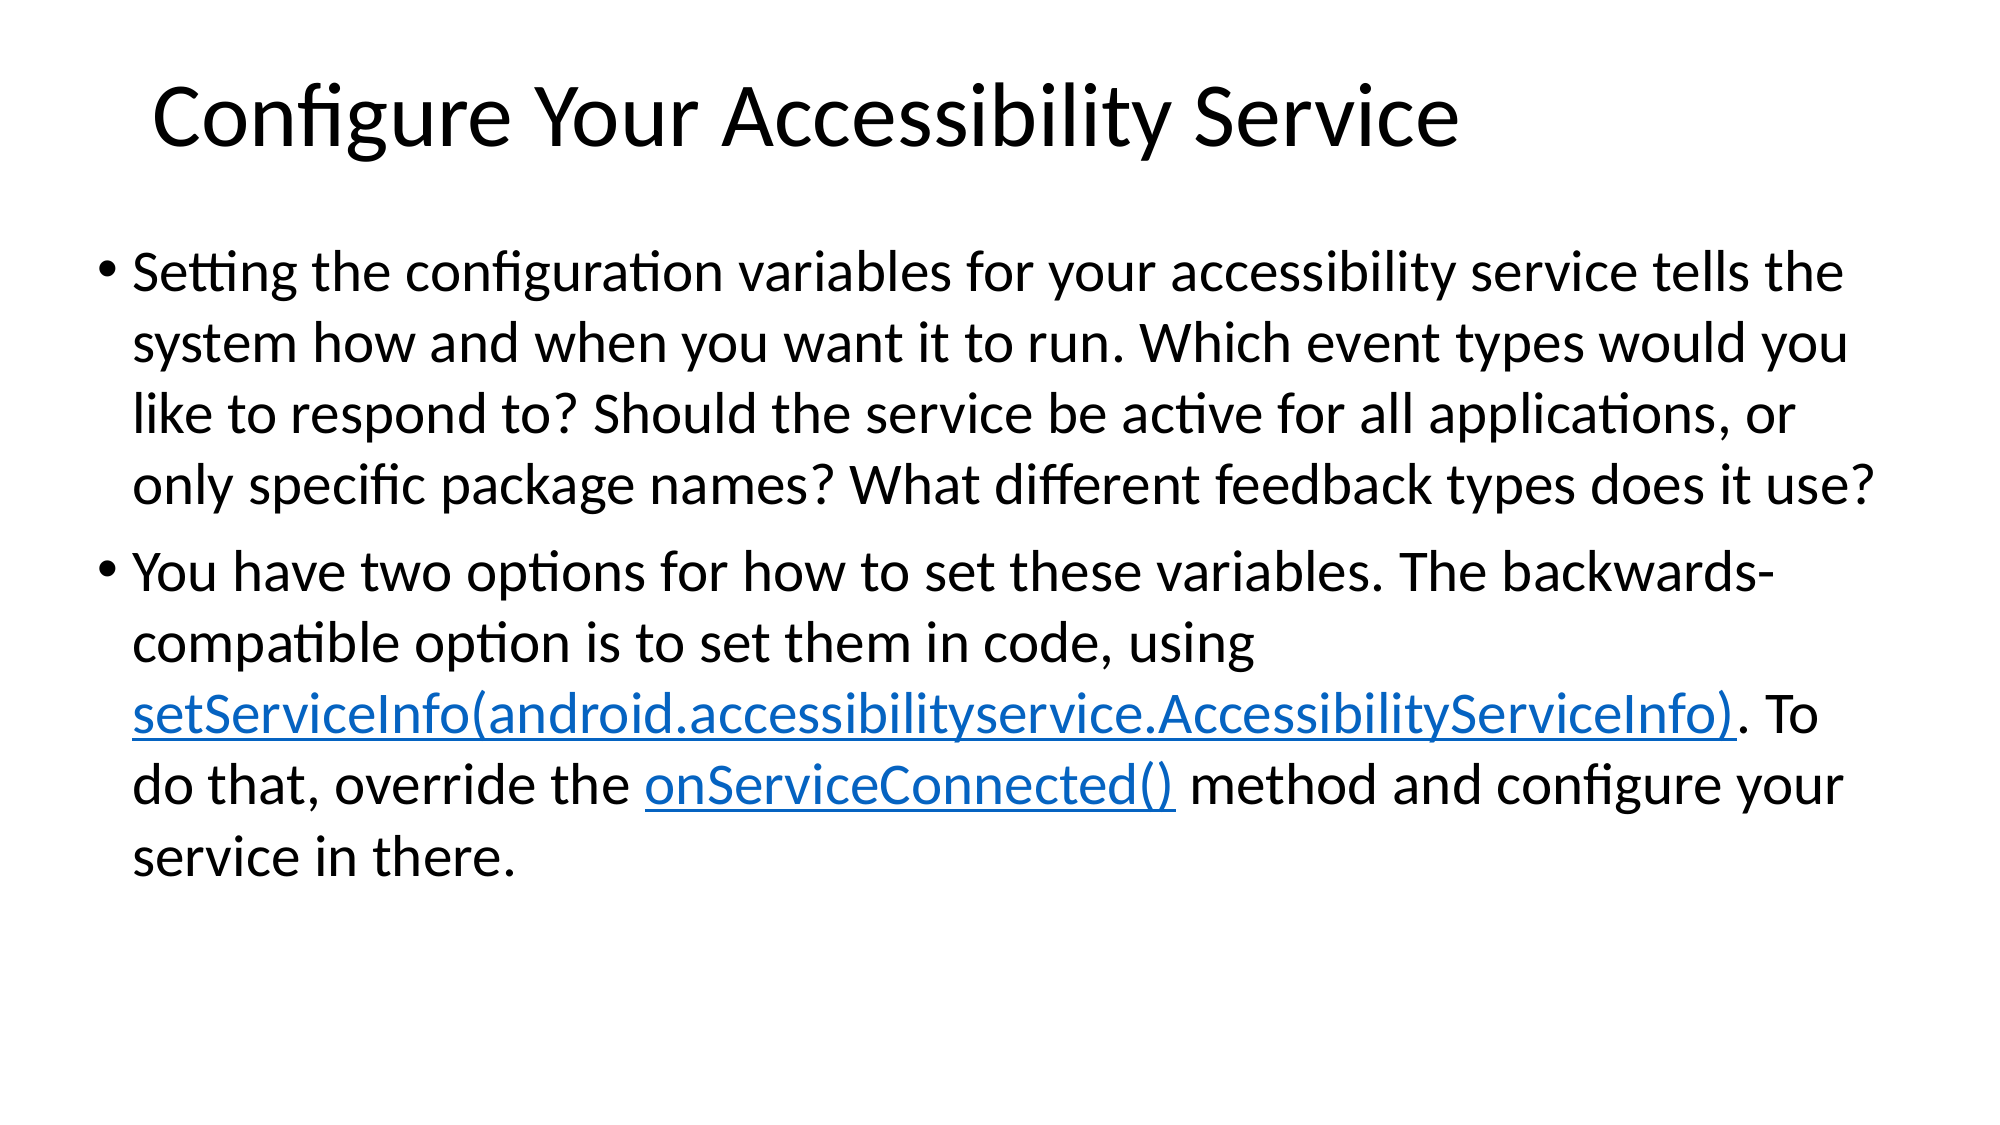

# Configure Your Accessibility Service
Setting the configuration variables for your accessibility service tells the system how and when you want it to run. Which event types would you like to respond to? Should the service be active for all applications, or only specific package names? What different feedback types does it use?
You have two options for how to set these variables. The backwards-compatible option is to set them in code, using setServiceInfo(android.accessibilityservice.AccessibilityServiceInfo). To do that, override the onServiceConnected() method and configure your service in there.